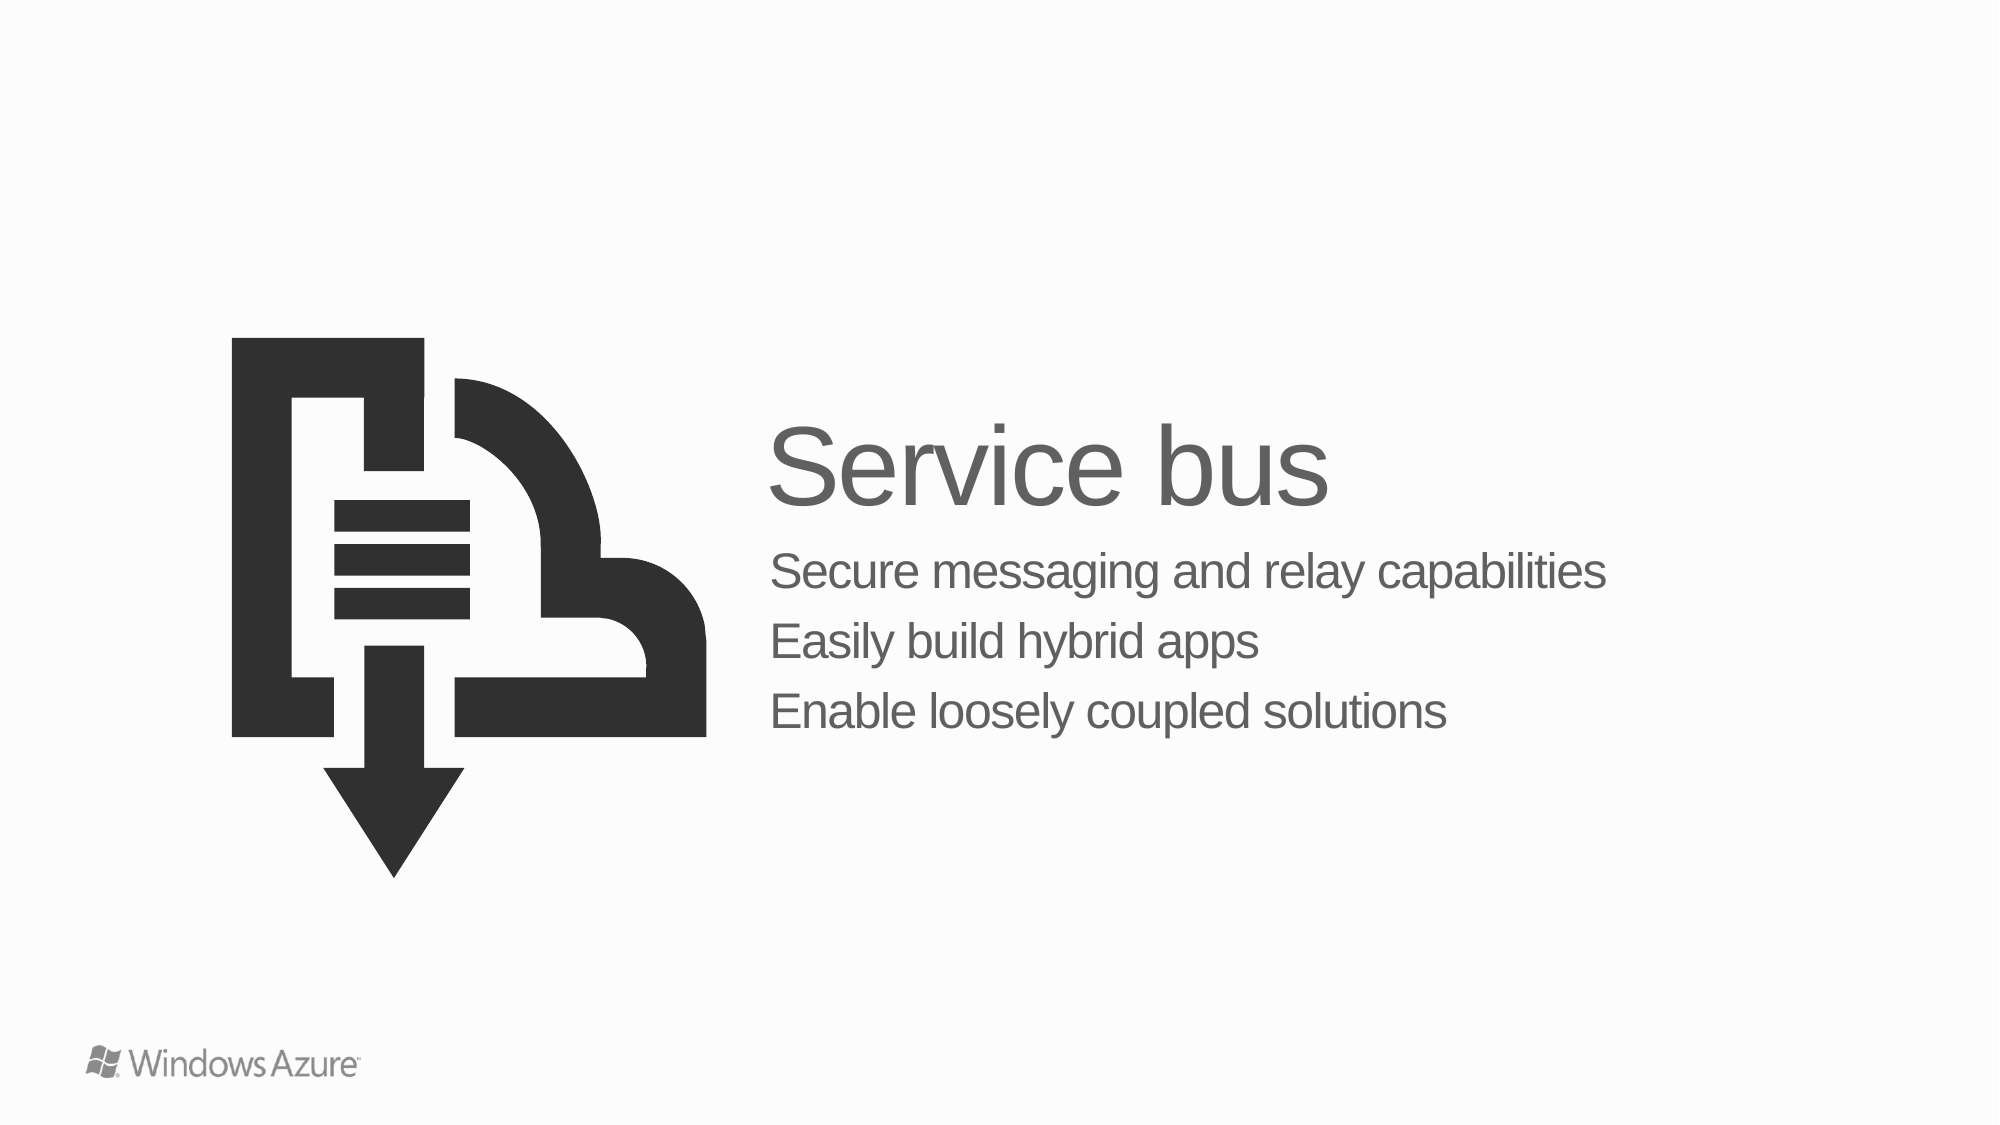

Service bus
Secure messaging and relay capabilities
Easily build hybrid apps
Enable loosely coupled solutions